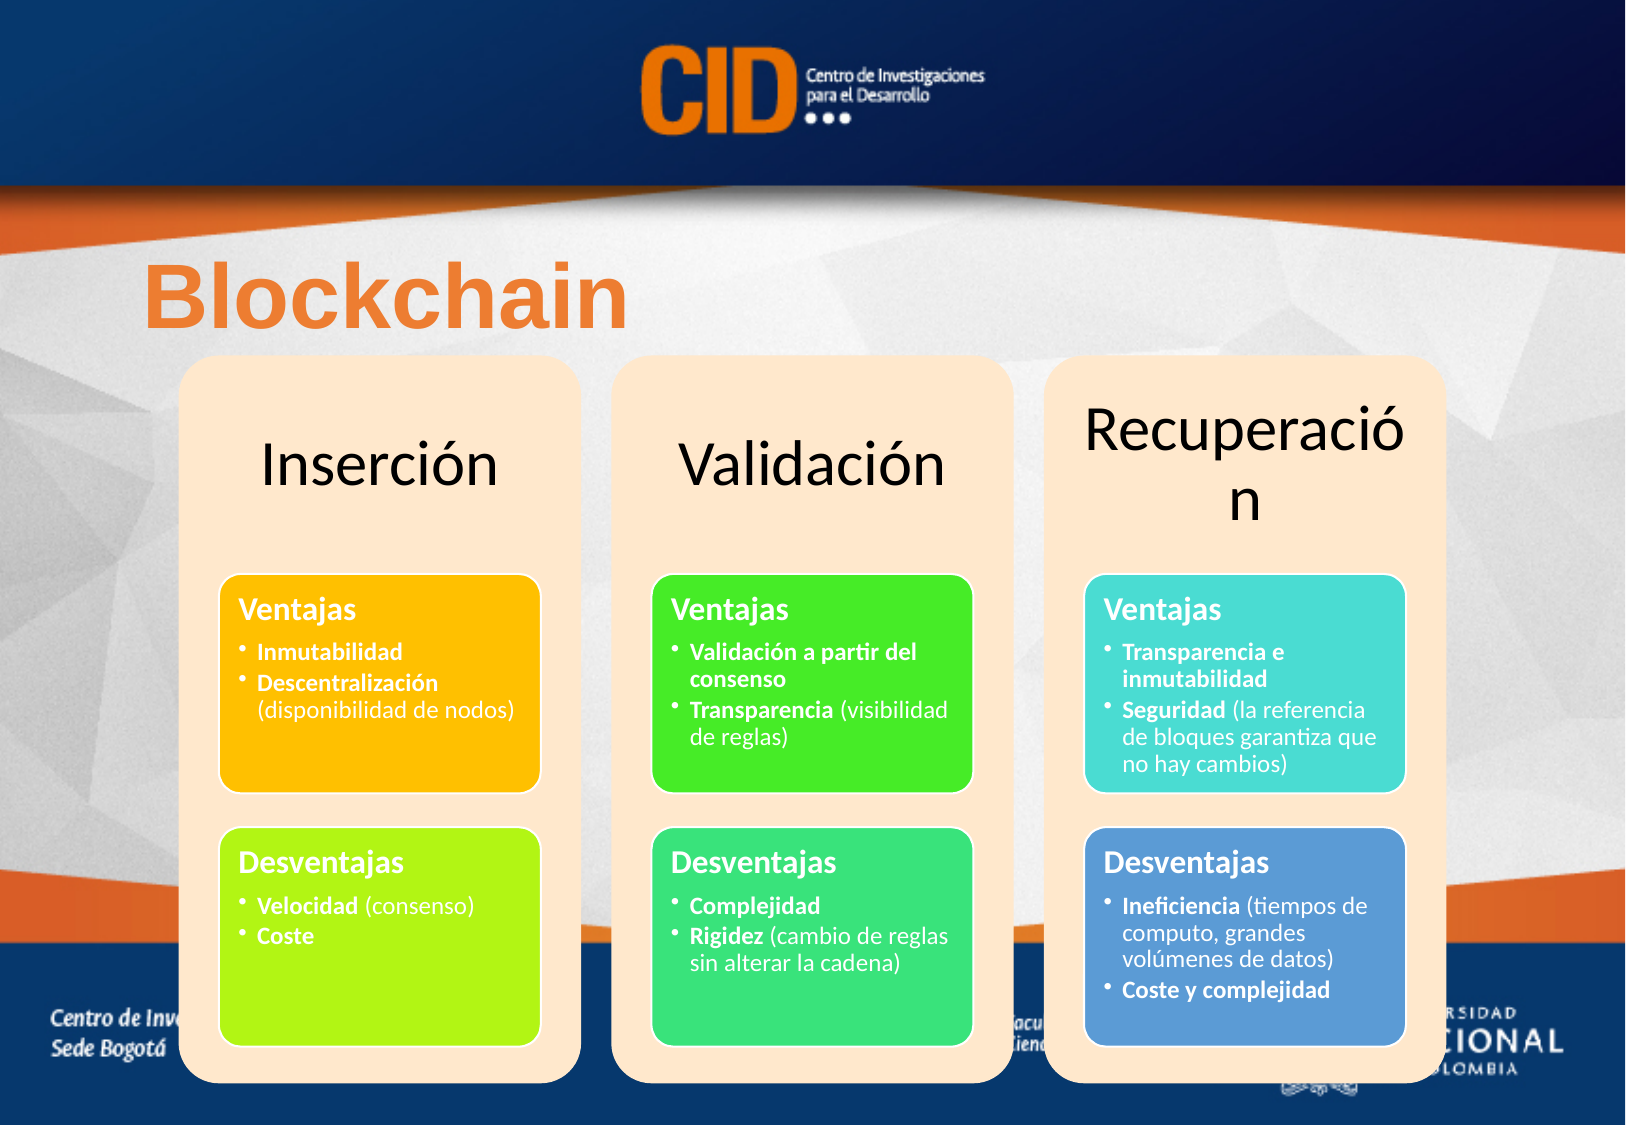

Blockchain
Inserción
Ventajas
Inmutabilidad
Descentralización (disponibilidad de nodos)
Desventajas
Velocidad (consenso)
Coste
Validación
Ventajas
Validación a partir del consenso
Transparencia (visibilidad de reglas)
Desventajas
Complejidad
Rigidez (cambio de reglas sin alterar la cadena)
Recuperación
Ventajas
Transparencia e inmutabilidad
Seguridad (la referencia de bloques garantiza que no hay cambios)
Desventajas
Ineficiencia (tiempos de computo, grandes volúmenes de datos)
Coste y complejidad